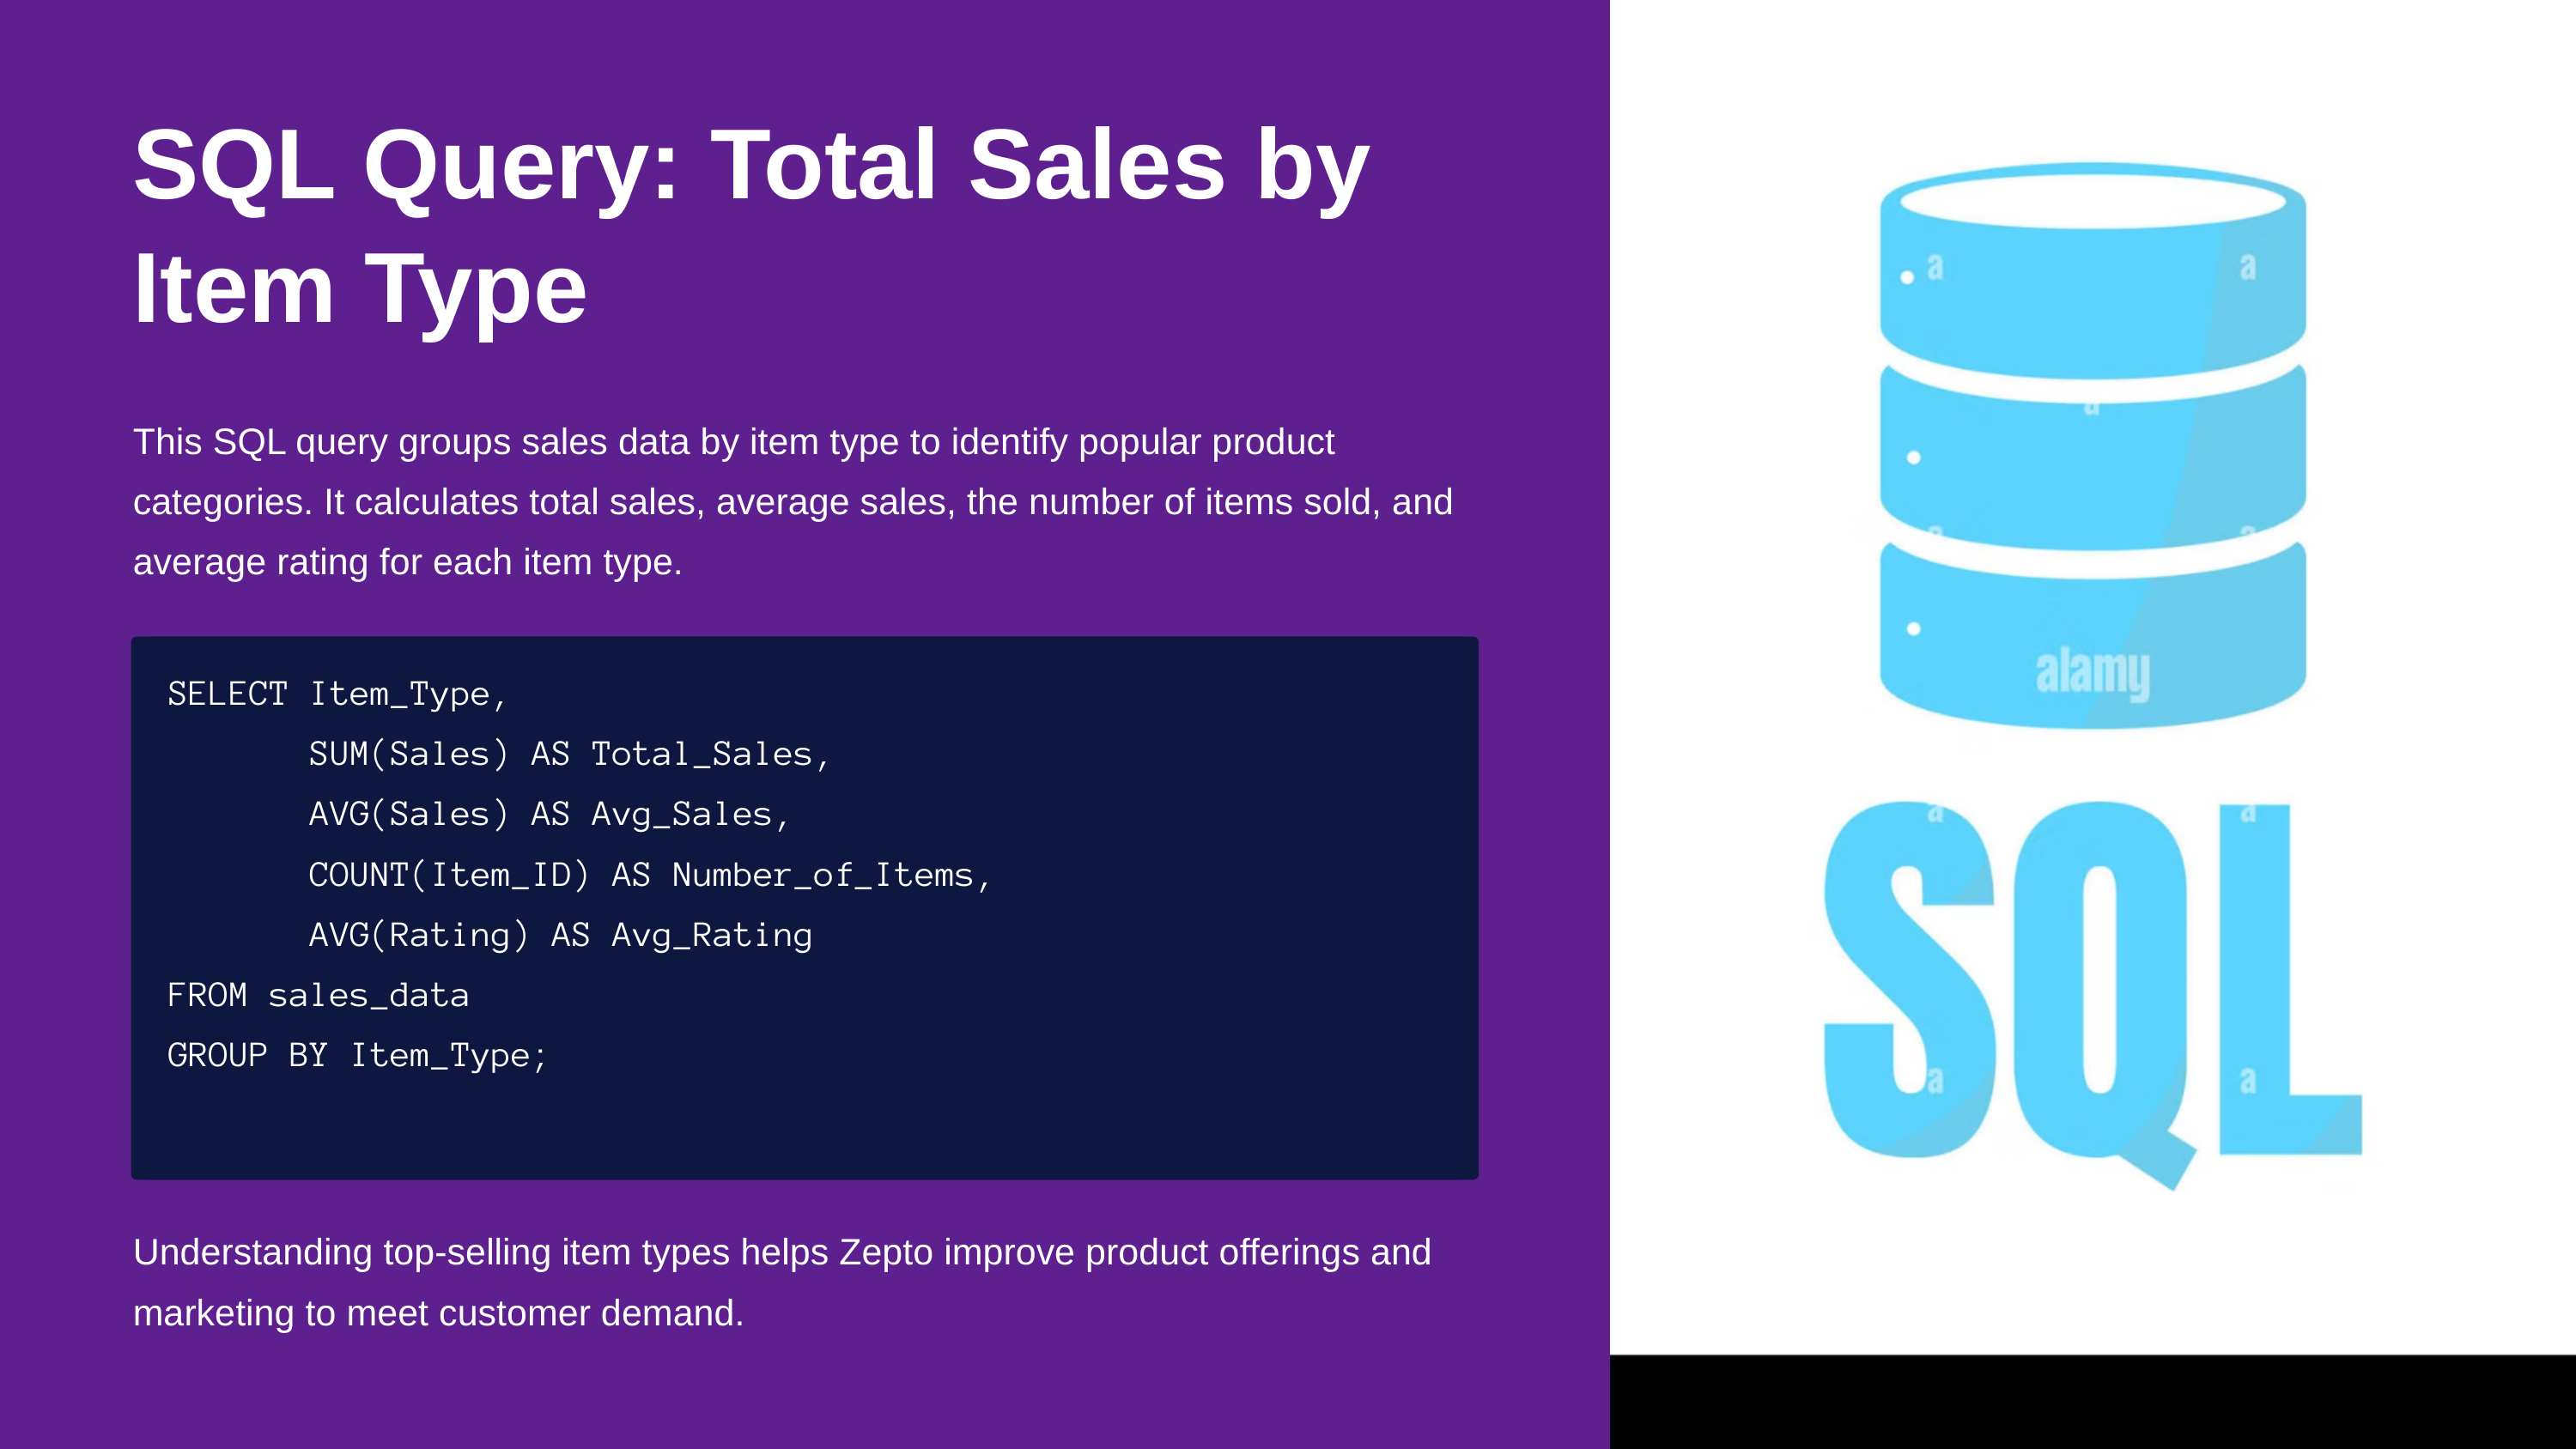

SQL Query: Total Sales by Item Type

This SQL query groups sales data by item type to identify popular product categories. It calculates total sales, average sales, the number of items sold, and average rating for each item type.

SELECT Item_Type,
       SUM(Sales) AS Total_Sales,
       AVG(Sales) AS Avg_Sales,
       COUNT(Item_ID) AS Number_of_Items,
       AVG(Rating) AS Avg_Rating
FROM sales_data
GROUP BY Item_Type;

Understanding top-selling item types helps Zepto improve product offerings and marketing to meet customer demand.